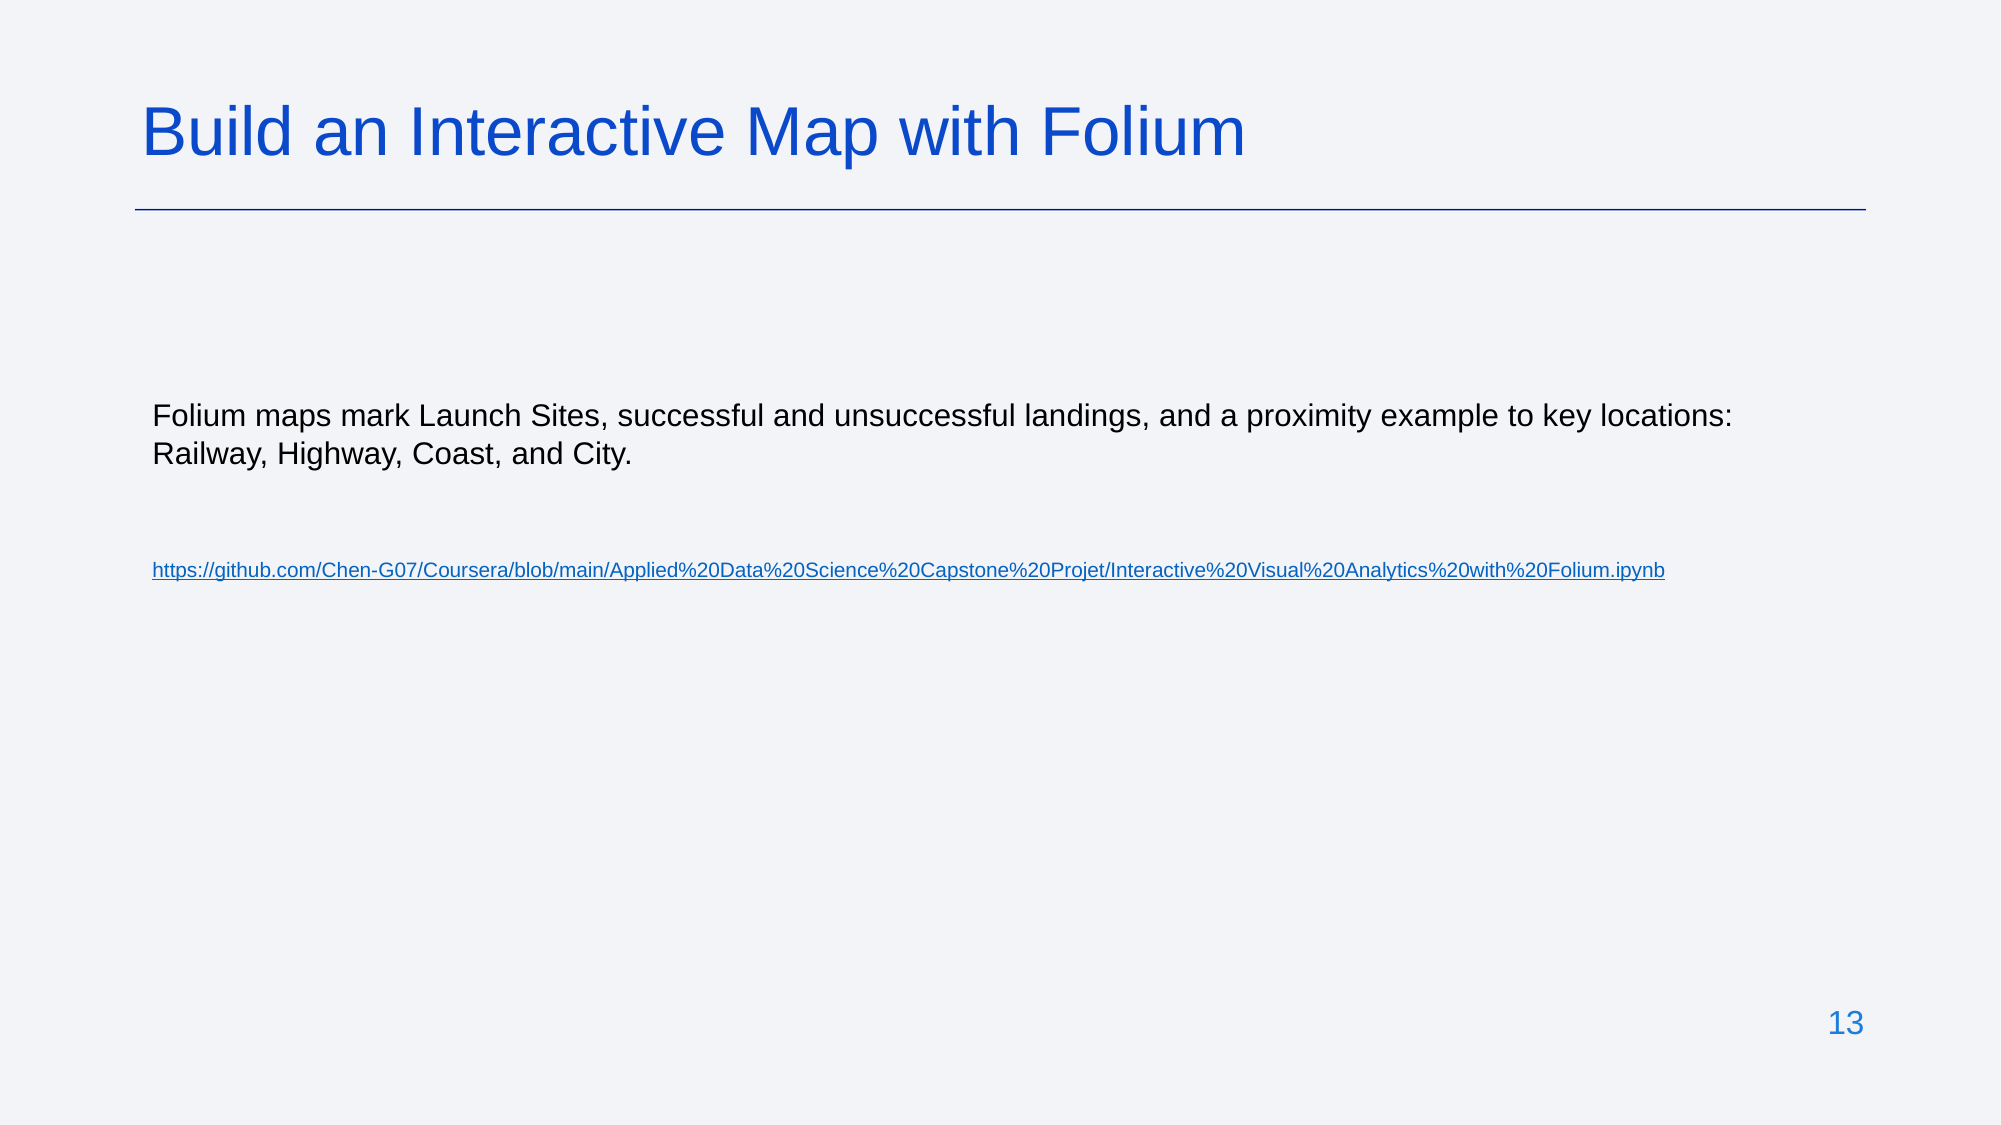

Build an Interactive Map with Folium
Folium maps mark Launch Sites, successful and unsuccessful landings, and a proximity example to key locations: Railway, Highway, Coast, and City.
https://github.com/Chen-G07/Coursera/blob/main/Applied%20Data%20Science%20Capstone%20Projet/Interactive%20Visual%20Analytics%20with%20Folium.ipynb
13